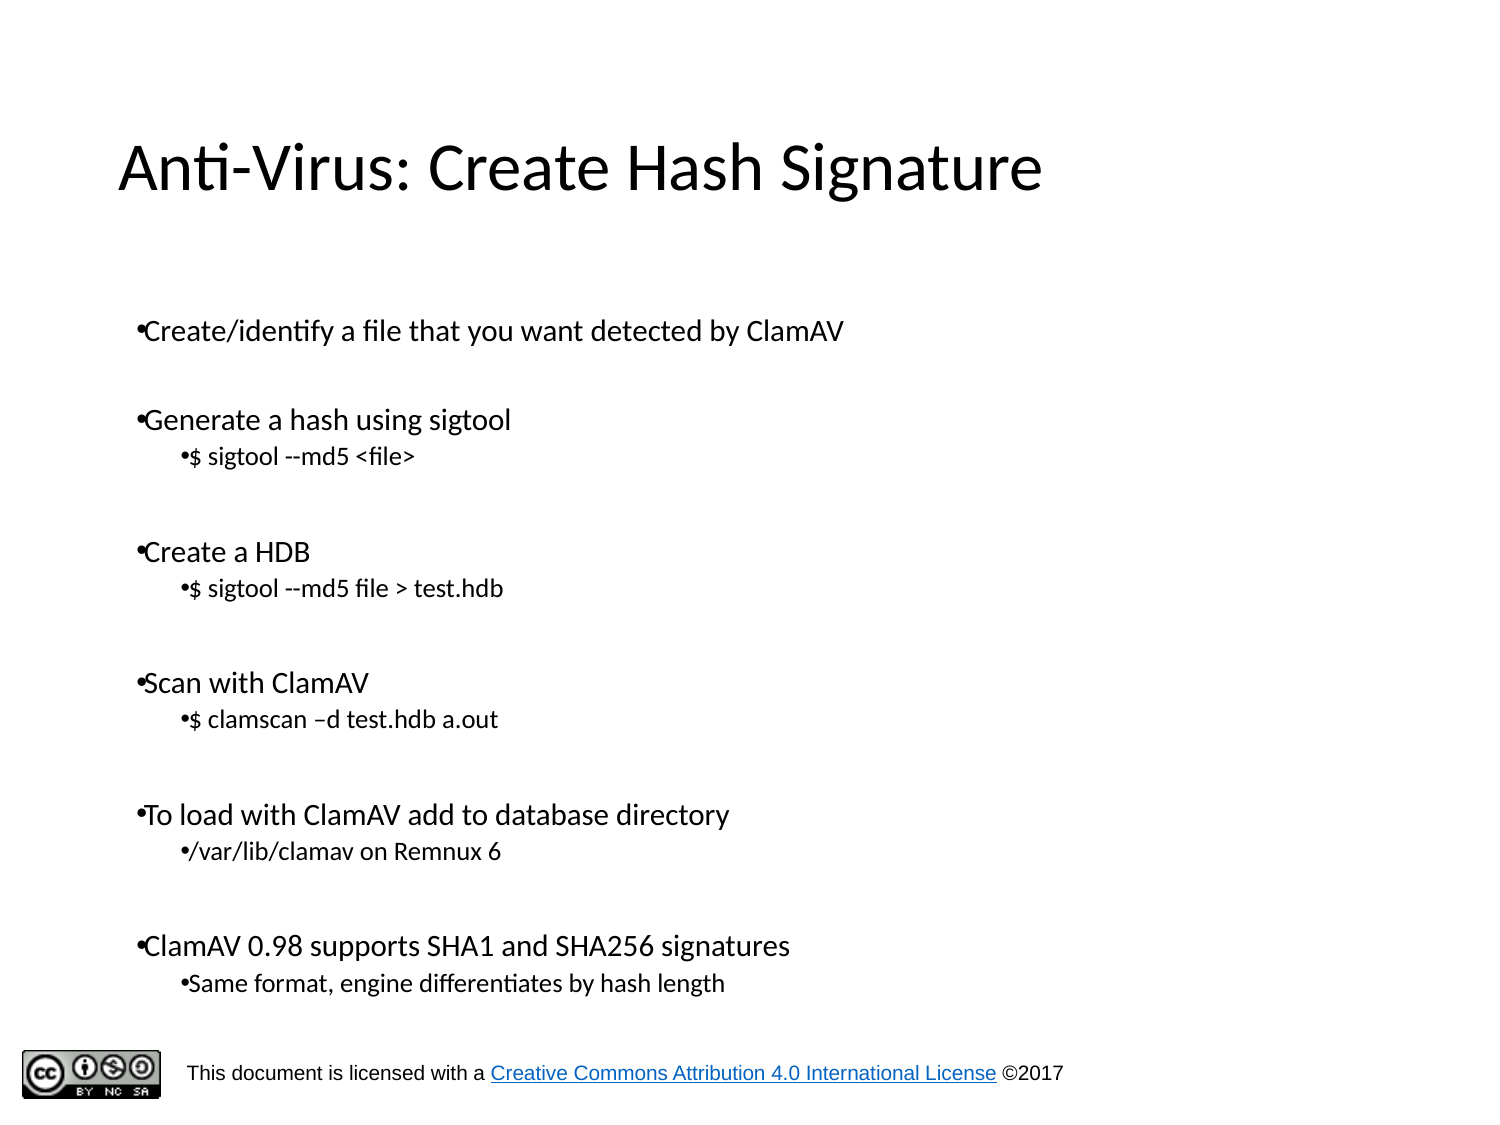

# Anti-Virus: Create Hash Signature
Create/identify a file that you want detected by ClamAV

Generate a hash using sigtool
$ sigtool --md5 <file>

Create a HDB
$ sigtool --md5 file > test.hdb

Scan with ClamAV
$ clamscan –d test.hdb a.out

To load with ClamAV add to database directory
/var/lib/clamav on Remnux 6

ClamAV 0.98 supports SHA1 and SHA256 signatures
Same format, engine differentiates by hash length